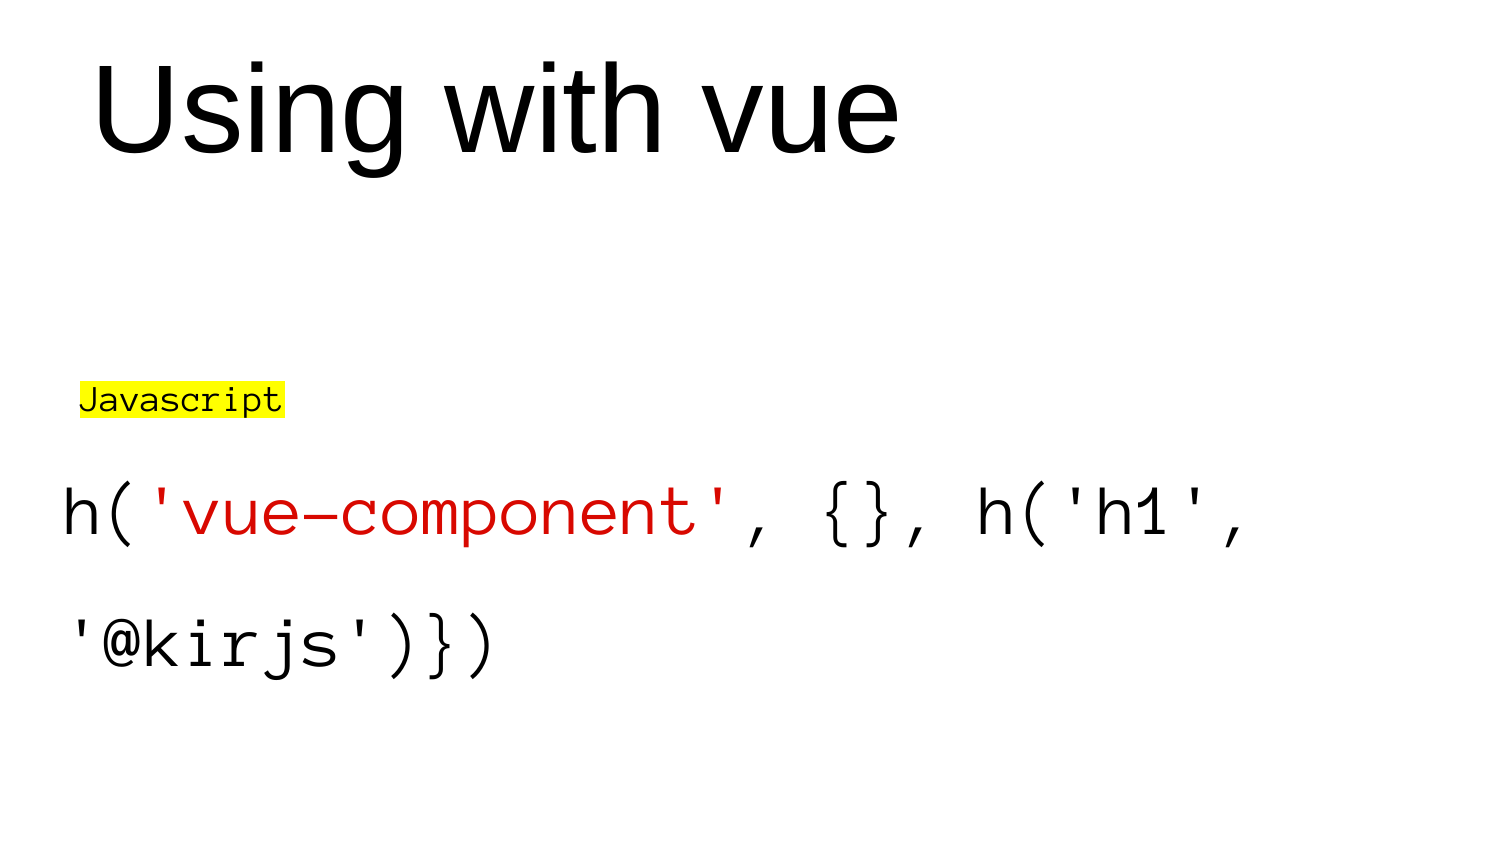

Using with vue
# h('vue-component', {}, h('h1', '@kirjs')})
Javascript